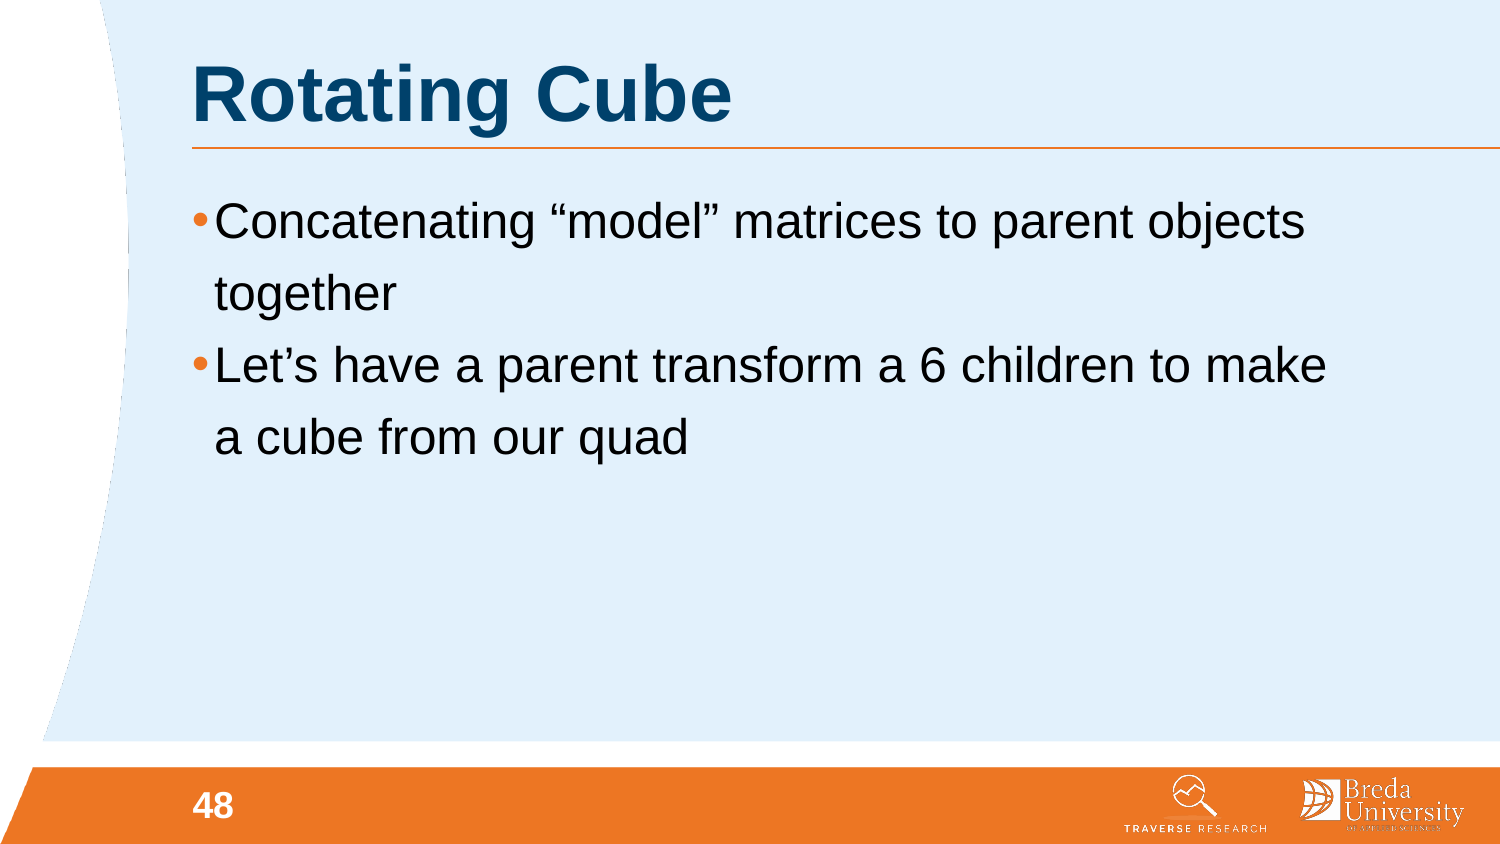

# Rotating Cube
Concatenating “model” matrices to parent objects together
Let’s have a parent transform a 6 children to make a cube from our quad
48